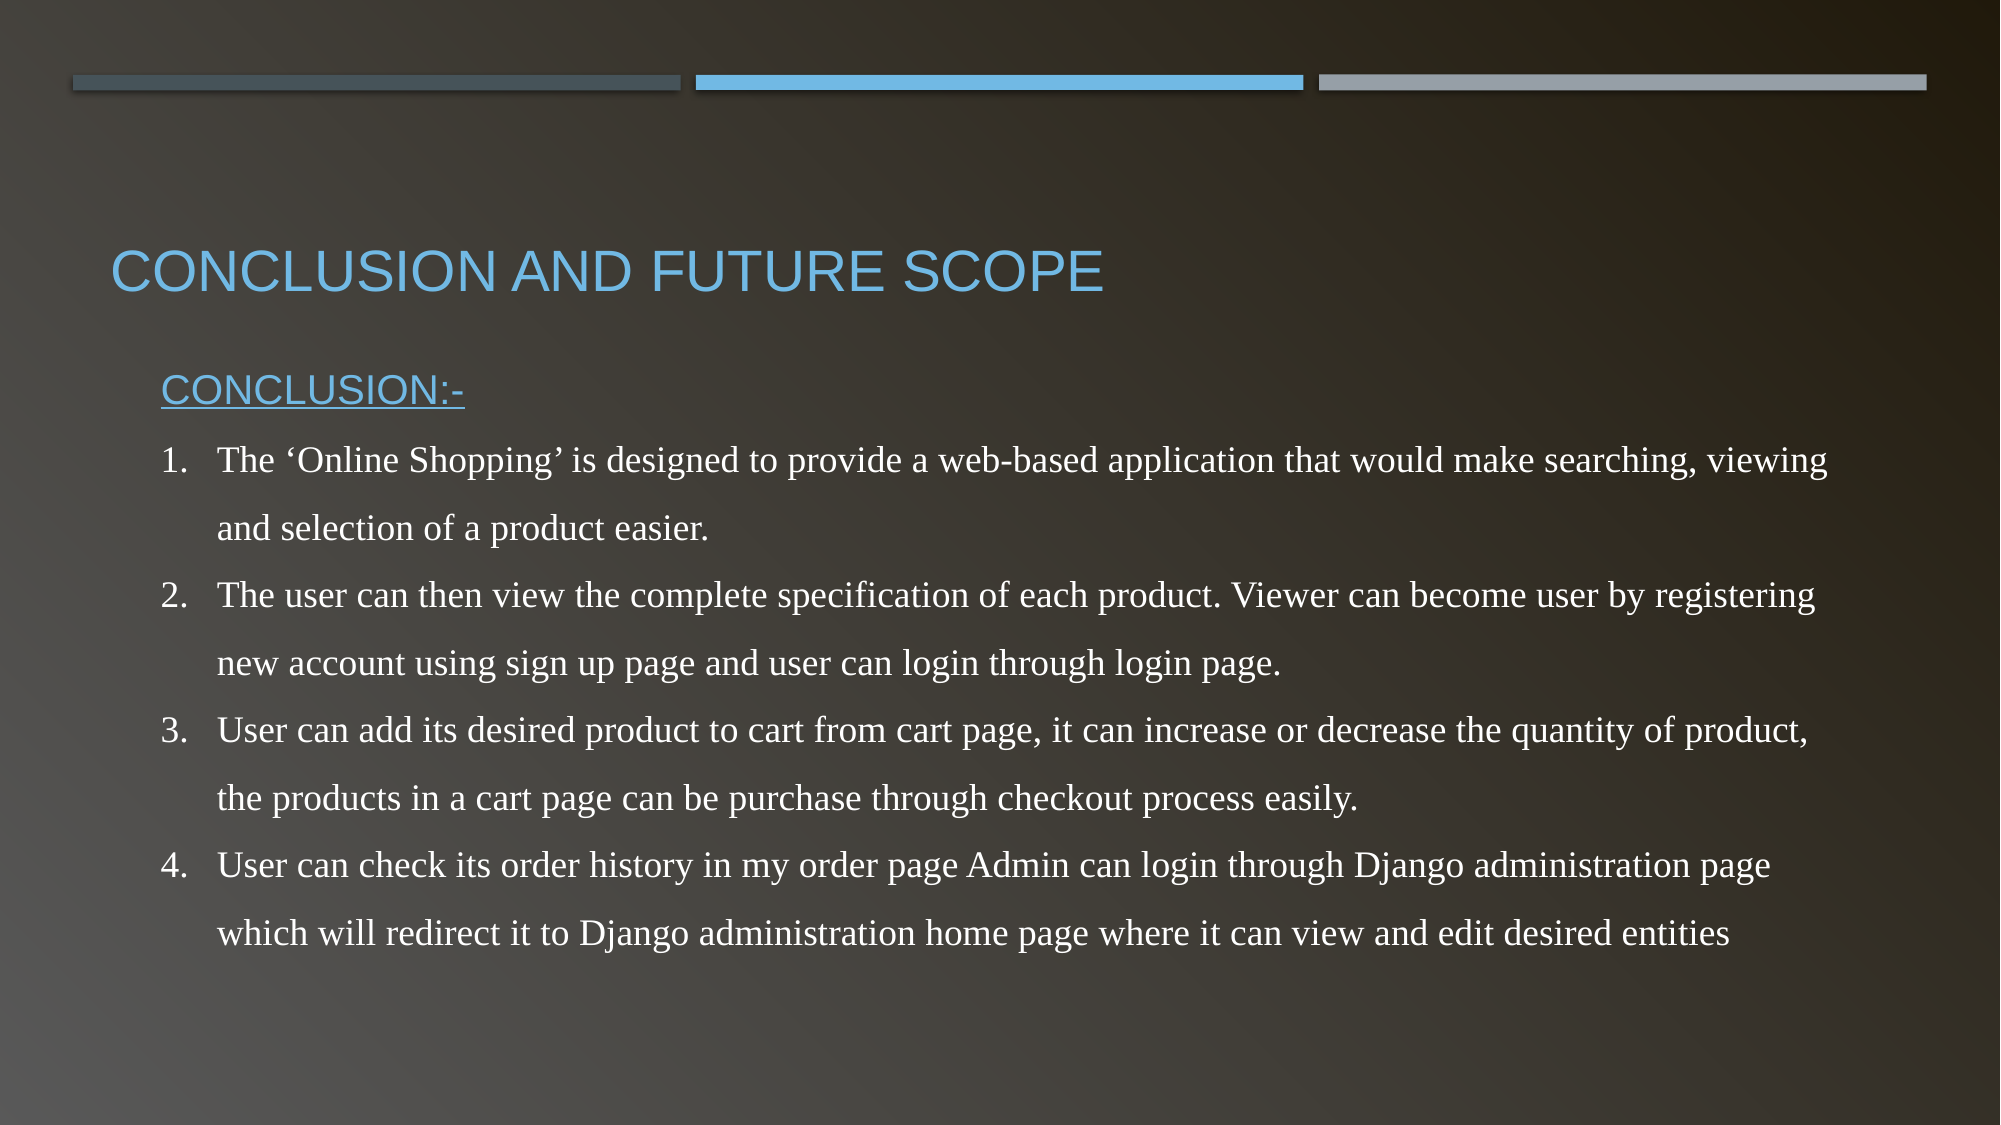

# Conclusion and future scope
CONCLUSION:-
The ‘Online Shopping’ is designed to provide a web-based application that would make searching, viewing and selection of a product easier.
The user can then view the complete specification of each product. Viewer can become user by registering new account using sign up page and user can login through login page.
User can add its desired product to cart from cart page, it can increase or decrease the quantity of product, the products in a cart page can be purchase through checkout process easily.
User can check its order history in my order page Admin can login through Django administration page which will redirect it to Django administration home page where it can view and edit desired entities